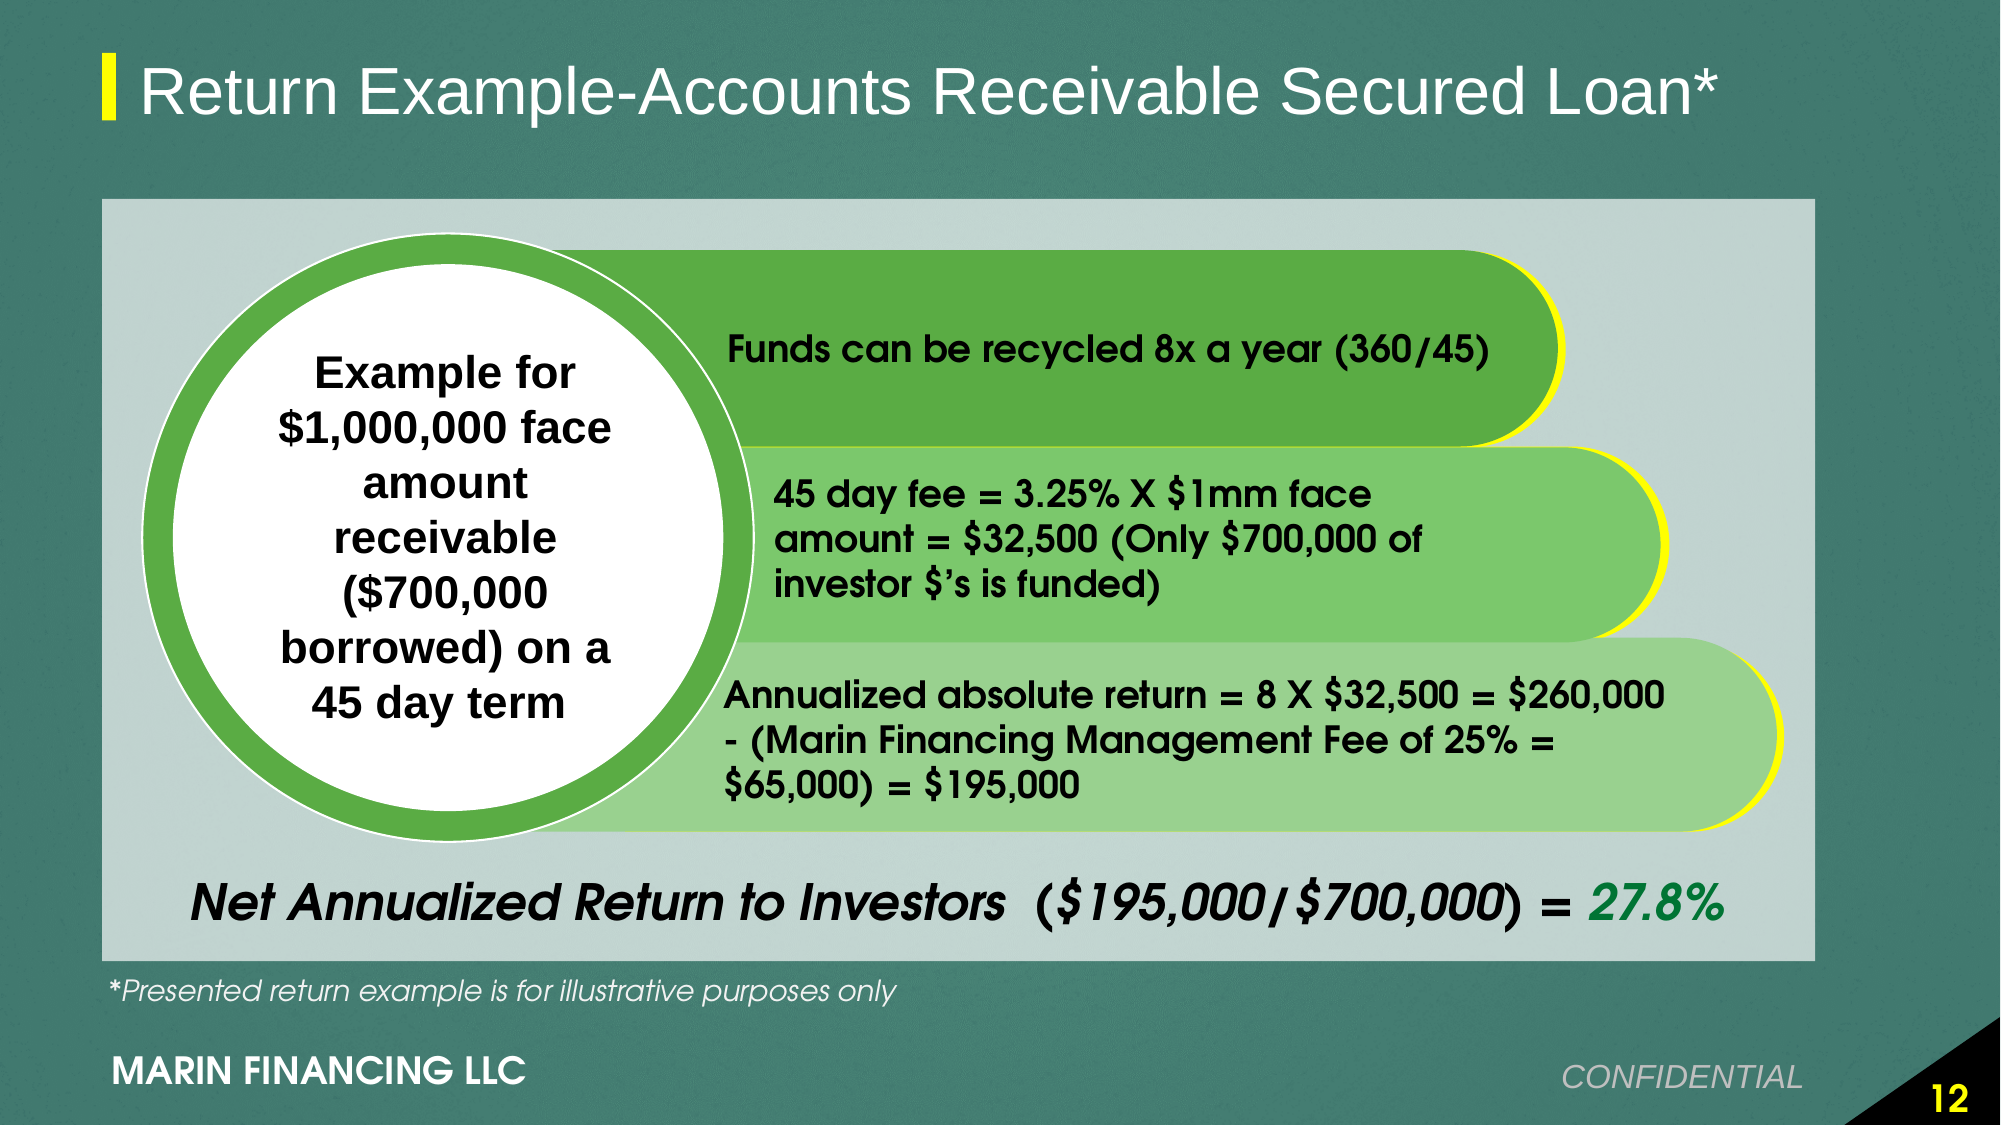

Return Example-Accounts Receivable Secured Loan*

Funds can be recycled 8x a year (360/45)
Example for $1,000,000 face amount receivable ($700,000 borrowed) on a 45 day term
45 day fee = 3.25% X $1mm face
amount = $32,500 (Only $700,000 of
investor $’s is funded)
Annualized absolute return = 8 X $32,500 = $260,000 - (Marin Financing Management Fee of 25% = $65,000) = $195,000
Net Annualized Return to Investors  ($195,000/$700,000) = 27.8%
*Presented return example is for illustrative purposes only
12
MARIN FINANCING LLC
CONFIDENTIAL